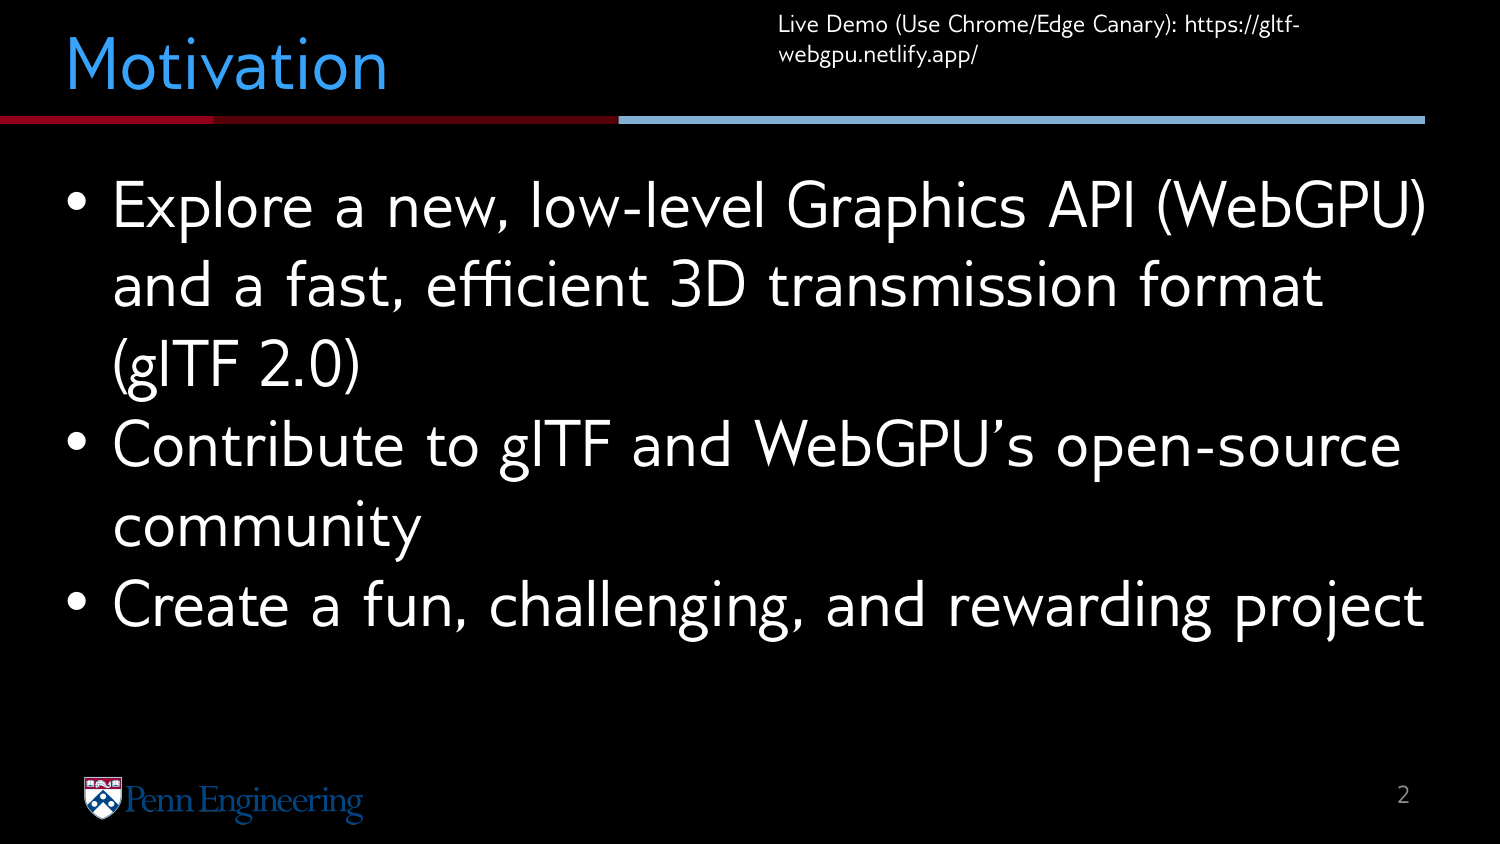

Live Demo (Use Chrome/Edge Canary): https://gltf-webgpu.netlify.app/
# Motivation
Explore a new, low-level Graphics API (WebGPU) and a fast, efficient 3D transmission format (glTF 2.0)
Contribute to glTF and WebGPU’s open-source community
Create a fun, challenging, and rewarding project

2